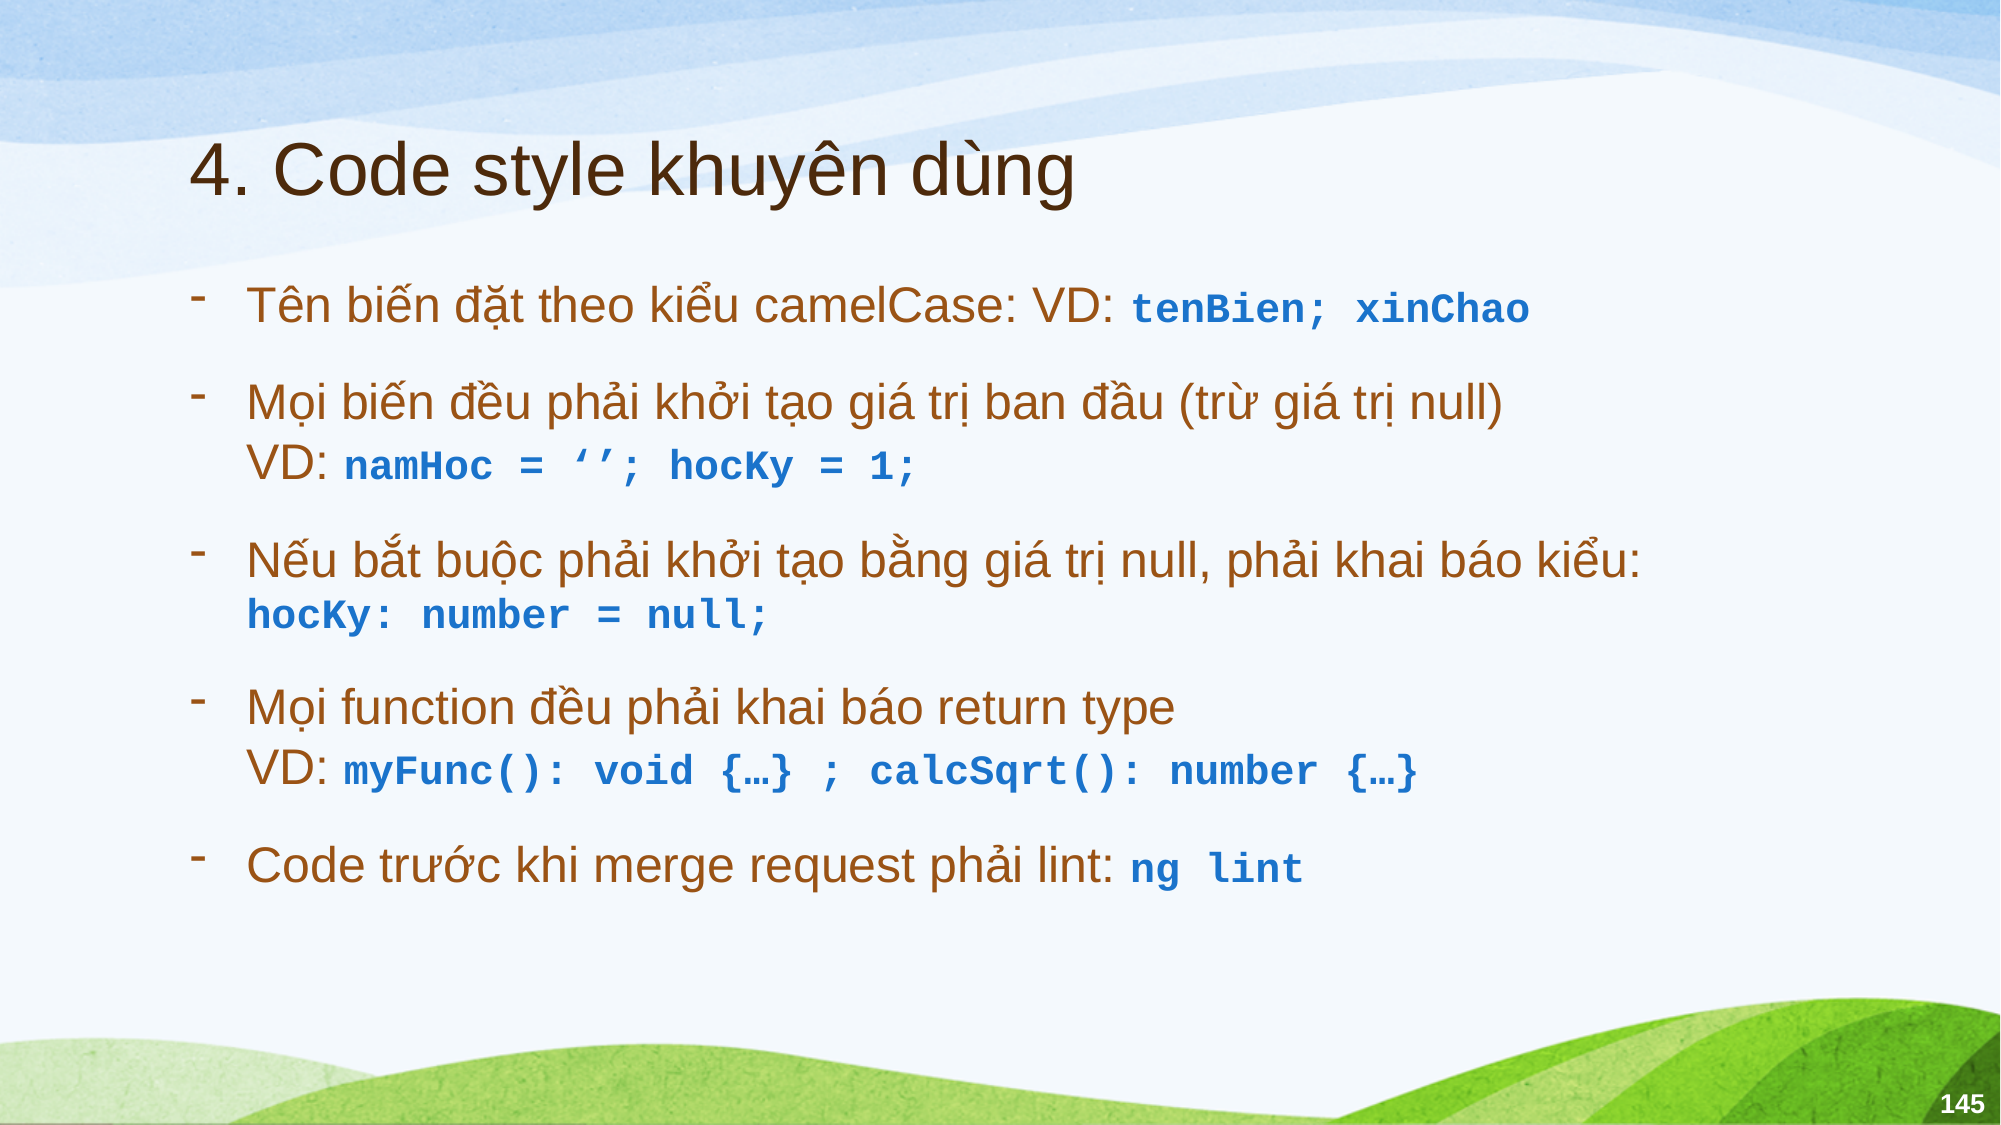

# 4. Code style khuyên dùng
Tên biến đặt theo kiểu camelCase: VD: tenBien; xinChao
Mọi biến đều phải khởi tạo giá trị ban đầu (trừ giá trị null)
VD: namHoc = ‘’; hocKy = 1;
Nếu bắt buộc phải khởi tạo bằng giá trị null, phải khai báo kiểu:
hocKy: number = null;
Mọi function đều phải khai báo return type
VD: myFunc(): void {…} ; calcSqrt(): number {…}
Code trước khi merge request phải lint: ng lint
145